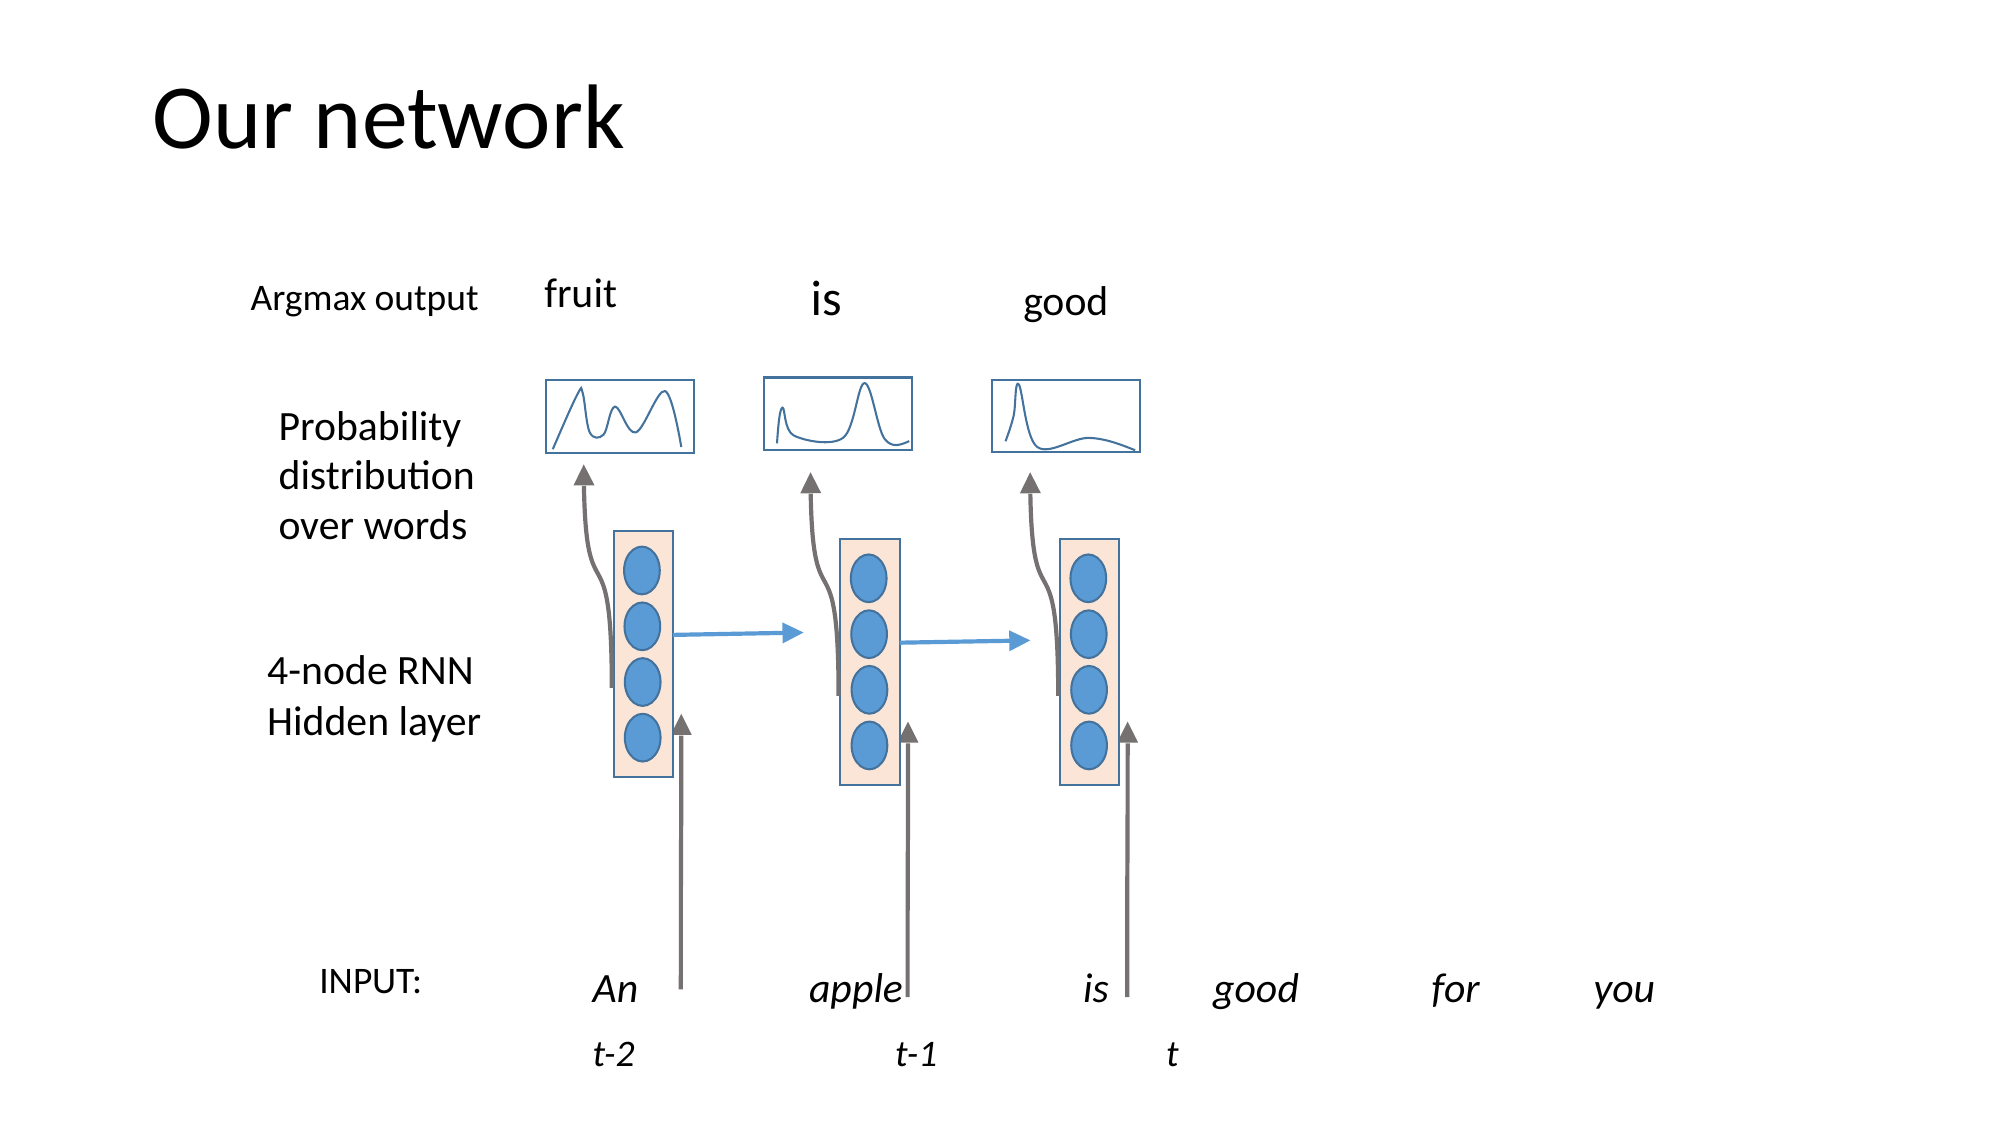

# Our network
fruit
is
Argmax output
good

INPUT:
An                  apple                   is           good              for            you
Probability distribution
over words
4-node RNN
Hidden layer
t-2	                  t-1                           t